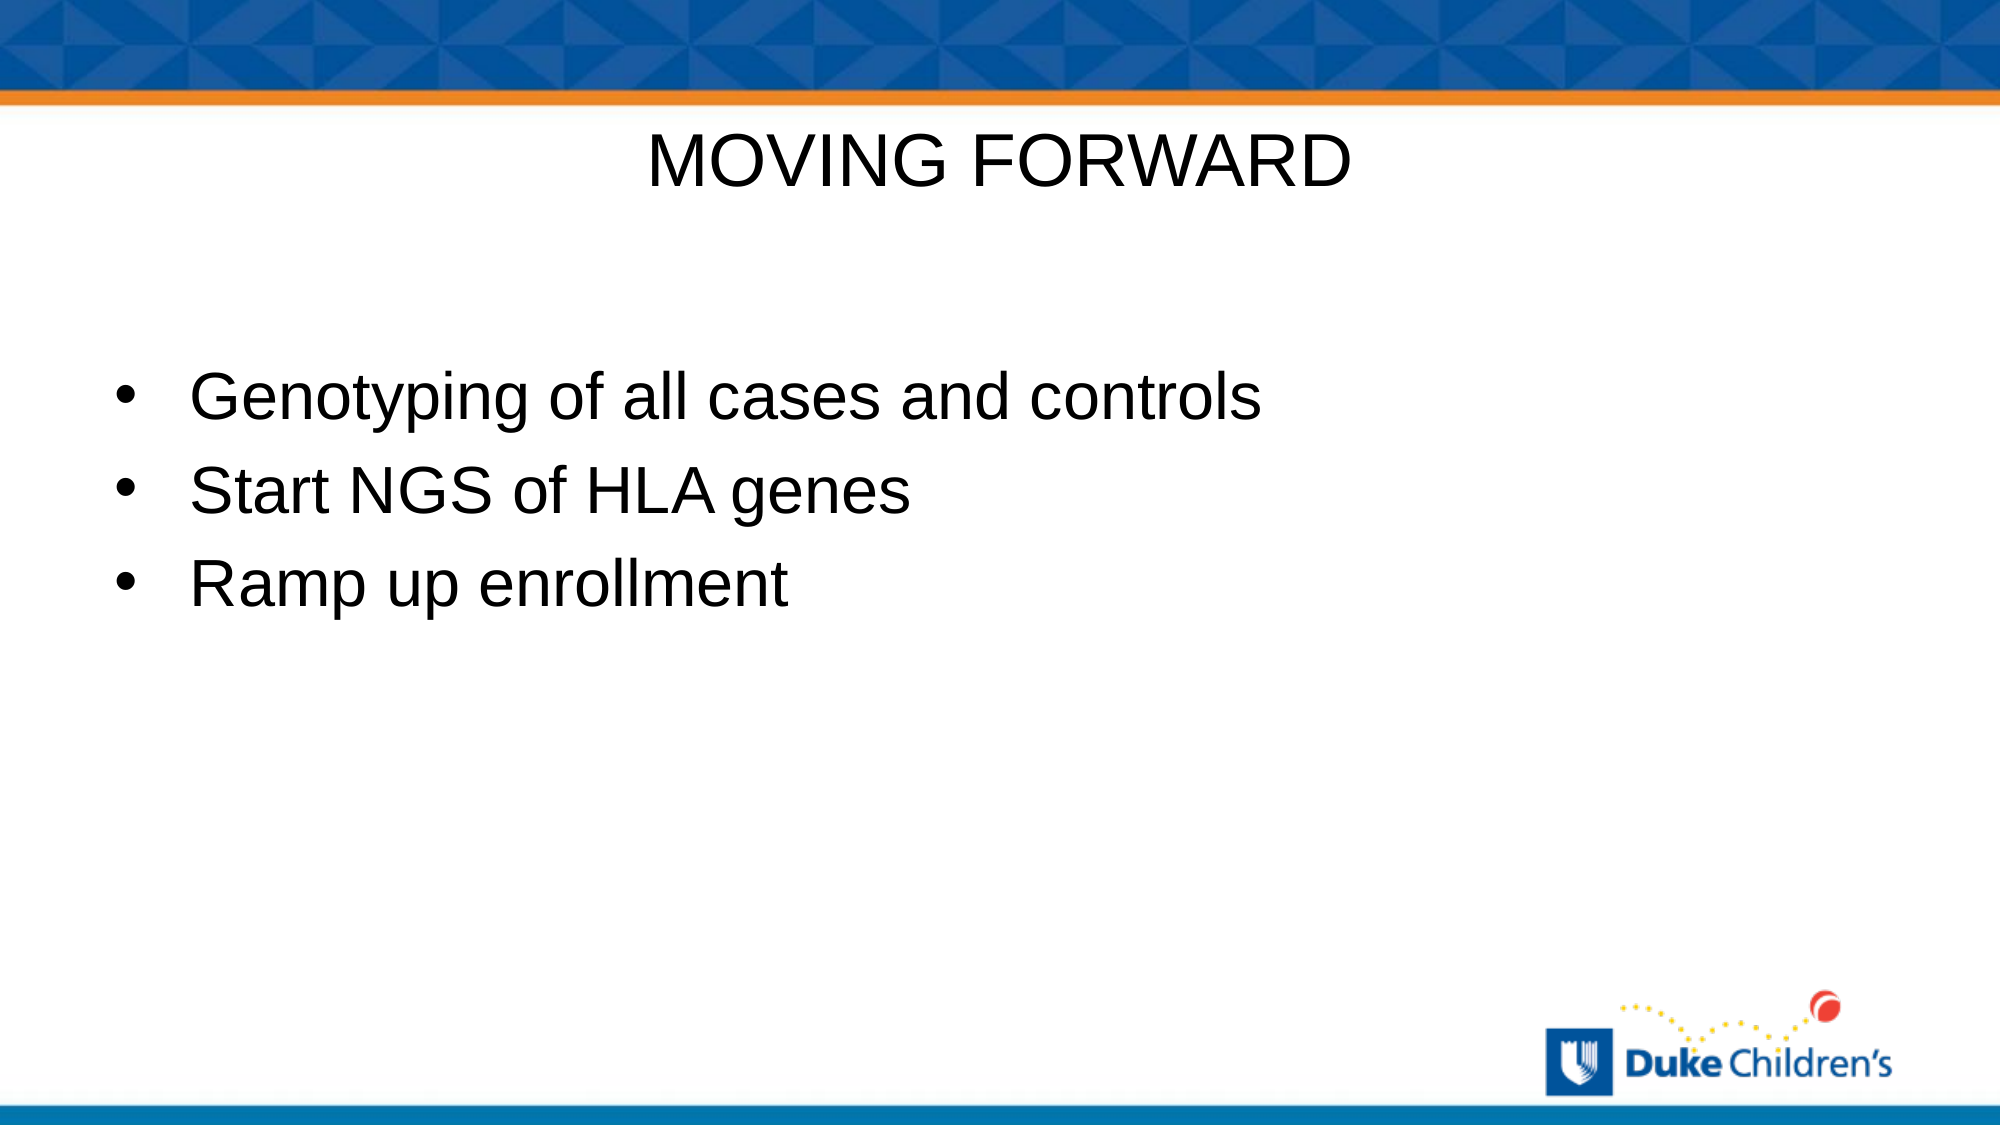

# MOVING FORWARD
Genotyping of all cases and controls
Start NGS of HLA genes
Ramp up enrollment